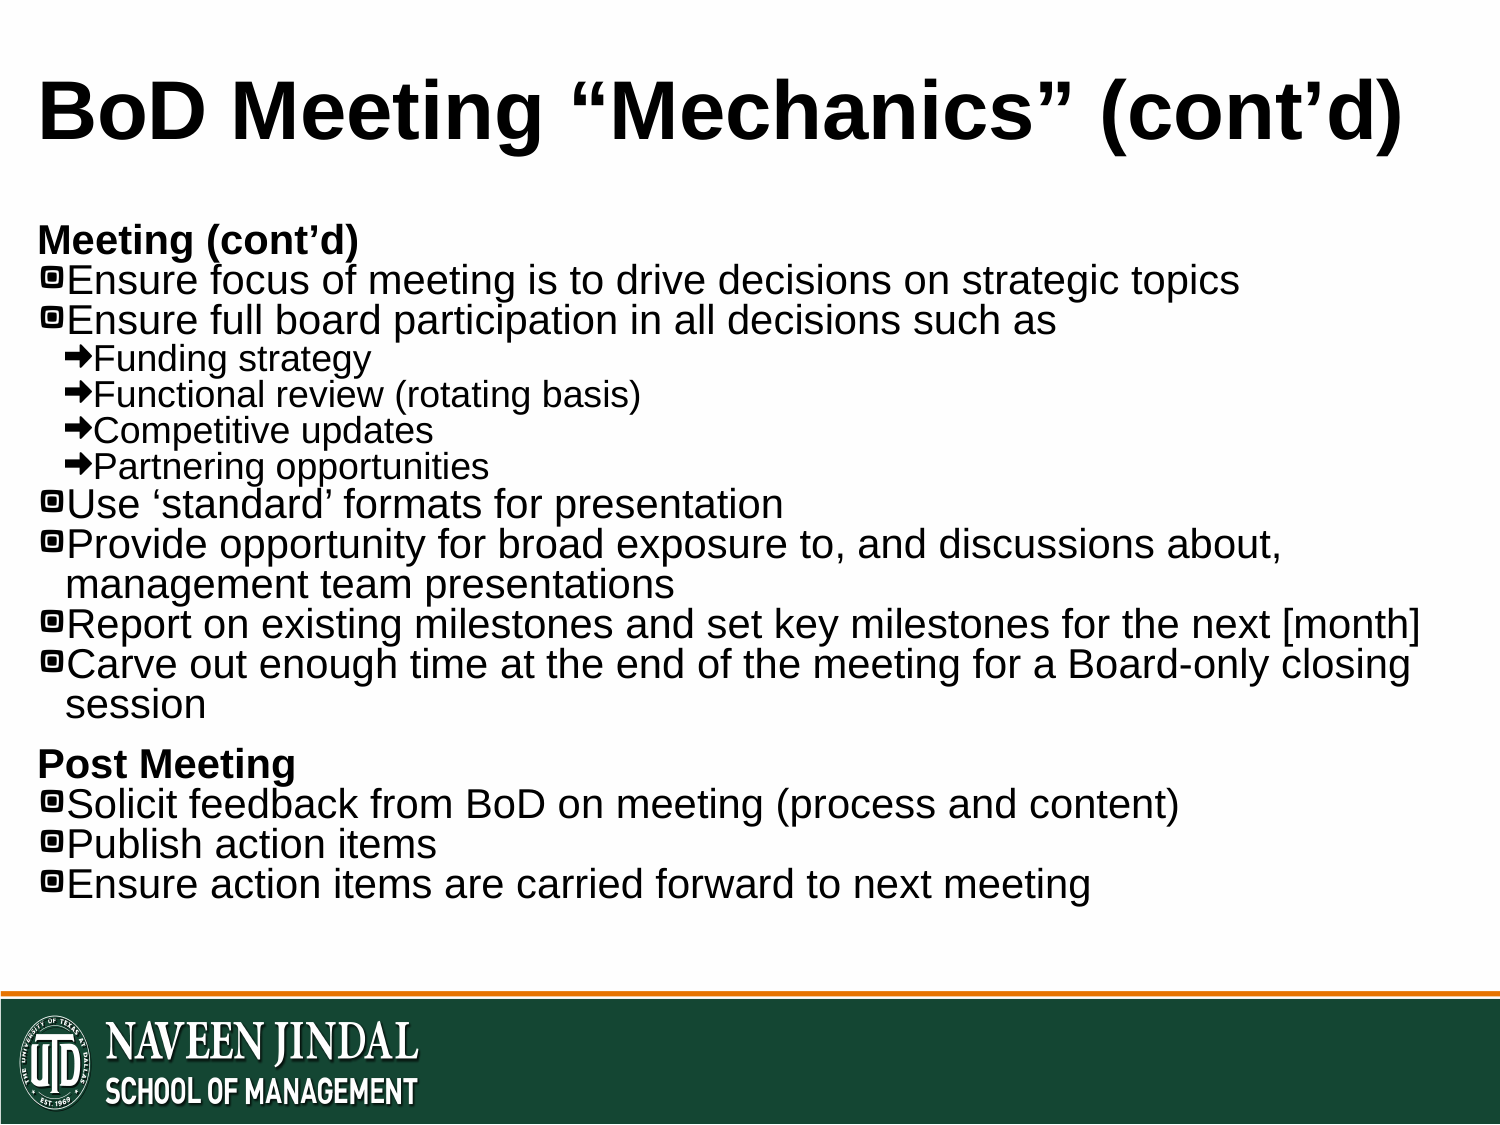

# BoD Meeting “Mechanics” (cont’d)

Meeting (cont’d)
Ensure focus of meeting is to drive decisions on strategic topics
Ensure full board participation in all decisions such as
Funding strategy
Functional review (rotating basis)
Competitive updates
Partnering opportunities
Use ‘standard’ formats for presentation
Provide opportunity for broad exposure to, and discussions about, management team presentations
Report on existing milestones and set key milestones for the next [month]
Carve out enough time at the end of the meeting for a Board-only closing session

Post Meeting
Solicit feedback from BoD on meeting (process and content)
Publish action items
Ensure action items are carried forward to next meeting